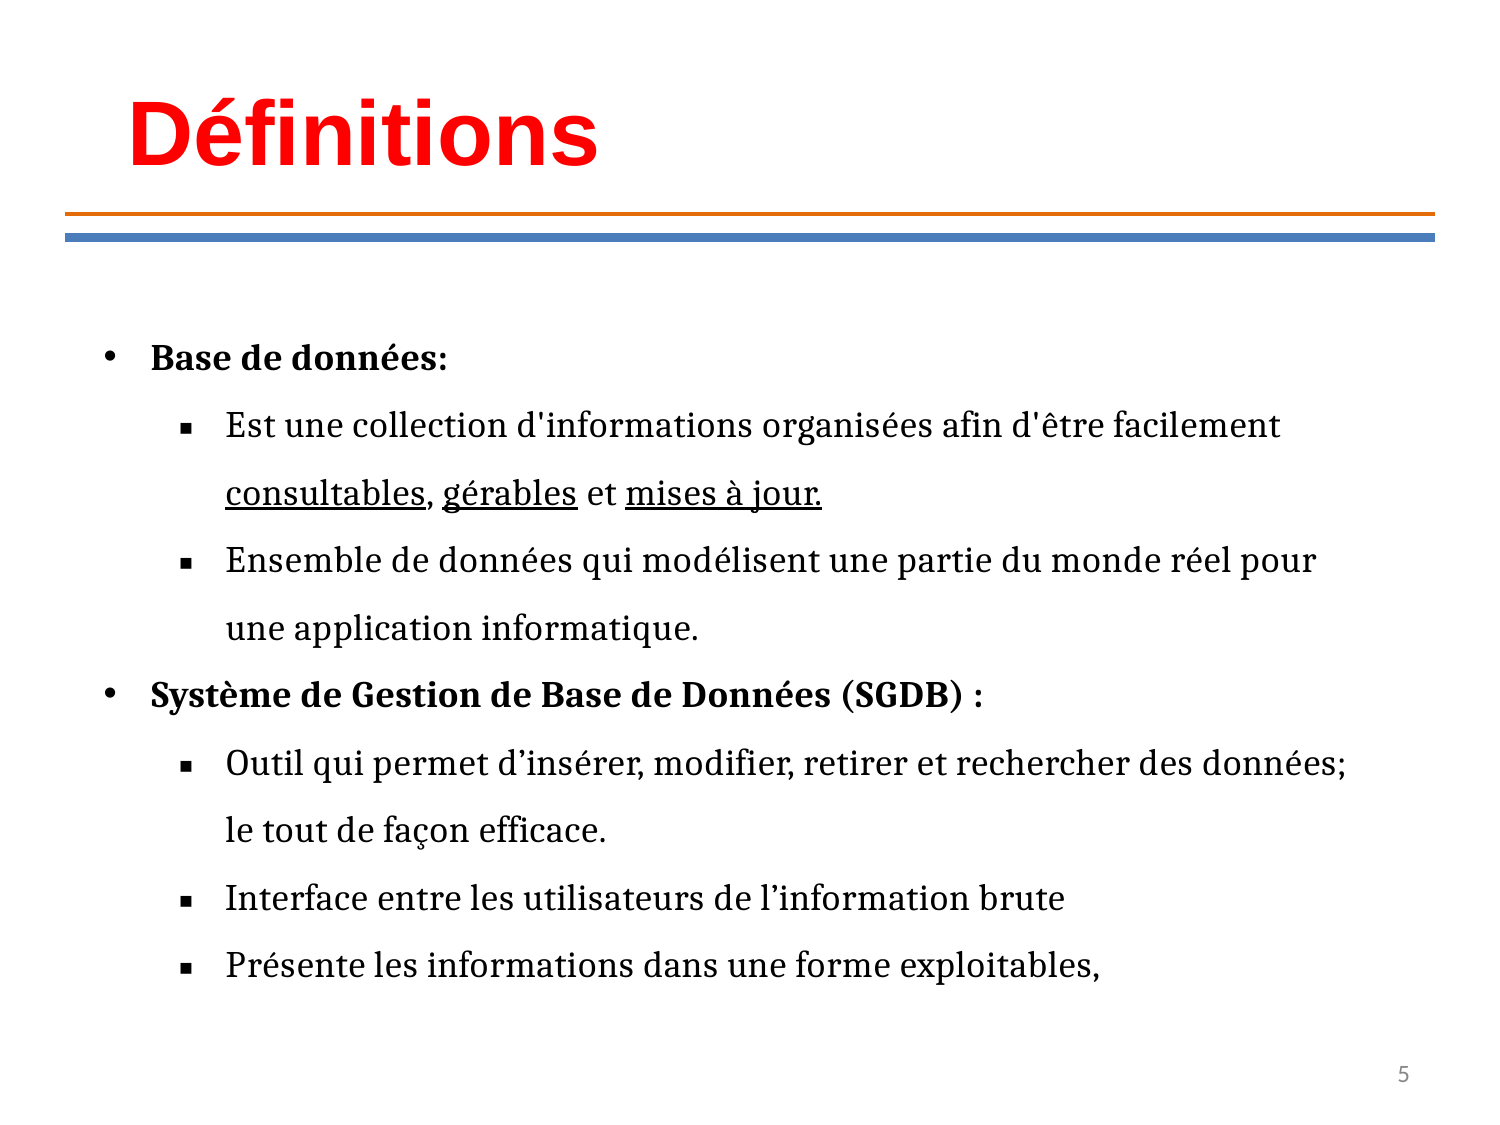

Définitions

Base de données:
Est une collection d'informations organisées afin d'être facilement consultables, gérables et mises à jour.
Ensemble de données qui modélisent une partie du monde réel pour une application informatique.
Système de Gestion de Base de Données (SGDB) :
Outil qui permet d’insérer, modifier, retirer et rechercher des données; le tout de façon efficace.
Interface entre les utilisateurs de l’information brute
Présente les informations dans une forme exploitables,

5